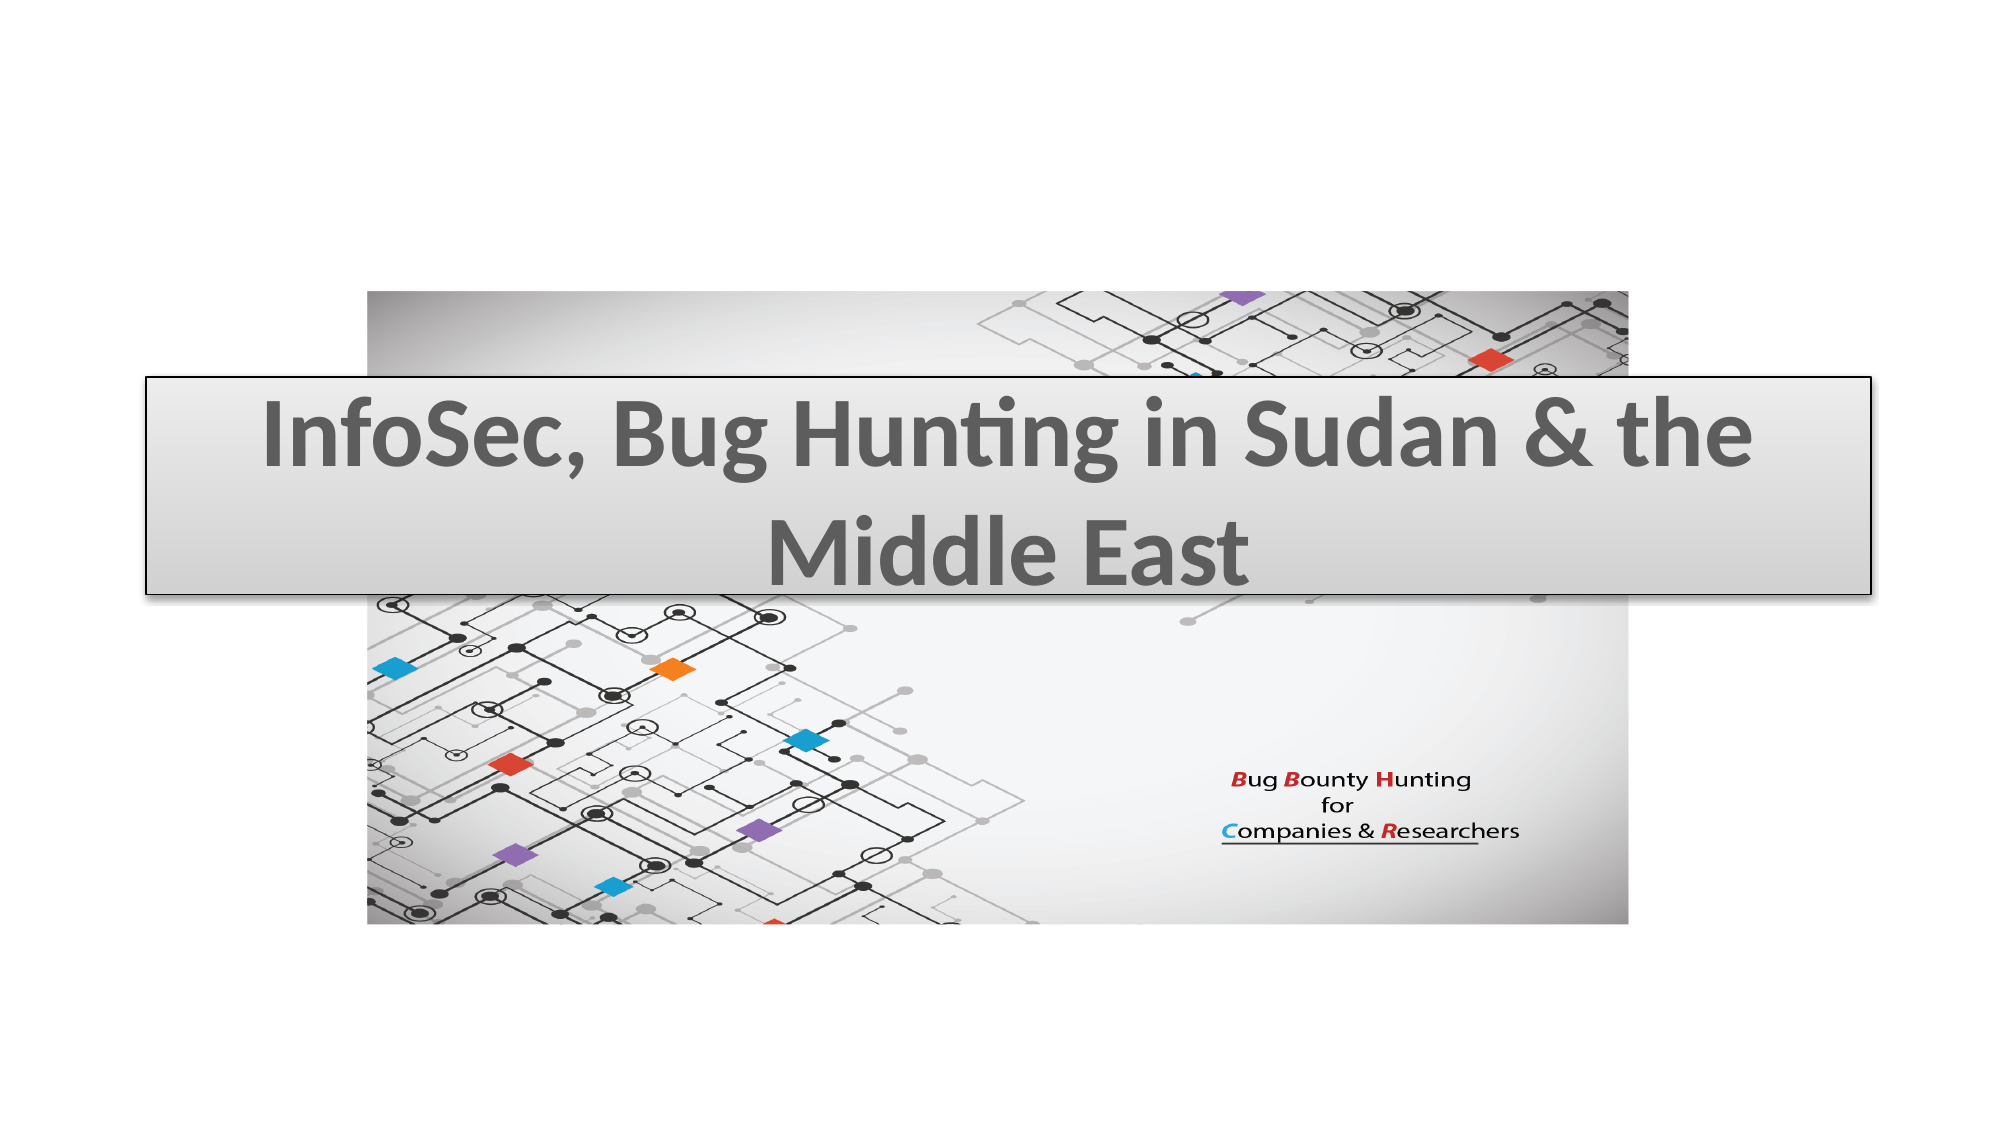

# InfoSec, Bug Hunting in Sudan & the Middle East